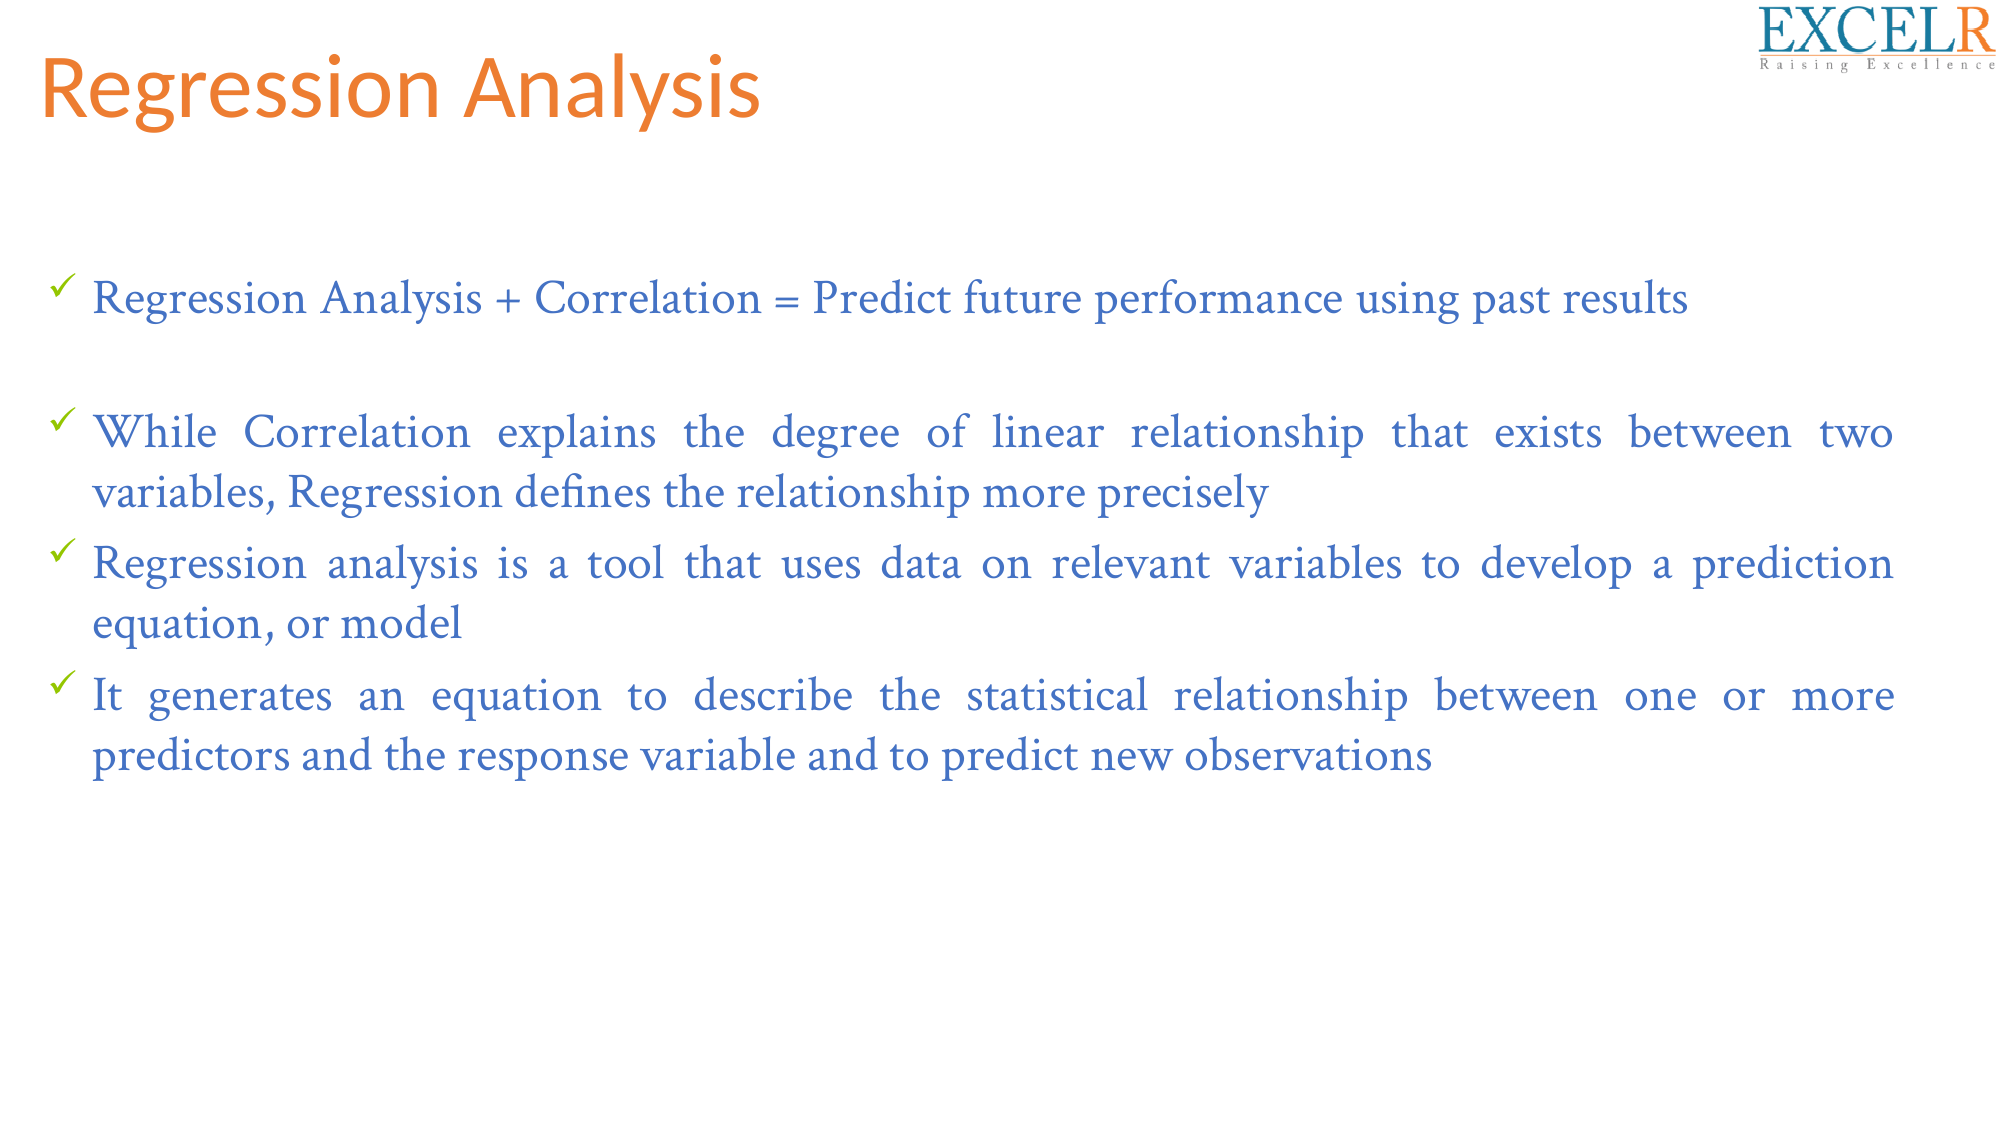

# Regression Analysis
Regression Analysis + Correlation = Predict future performance using past results

While Correlation explains the degree of linear relationship that exists between two variables, Regression defines the relationship more precisely
Regression analysis is a tool that uses data on relevant variables to develop a prediction equation, or model
It generates an equation to describe the statistical relationship between one or more predictors and the response variable and to predict new observations